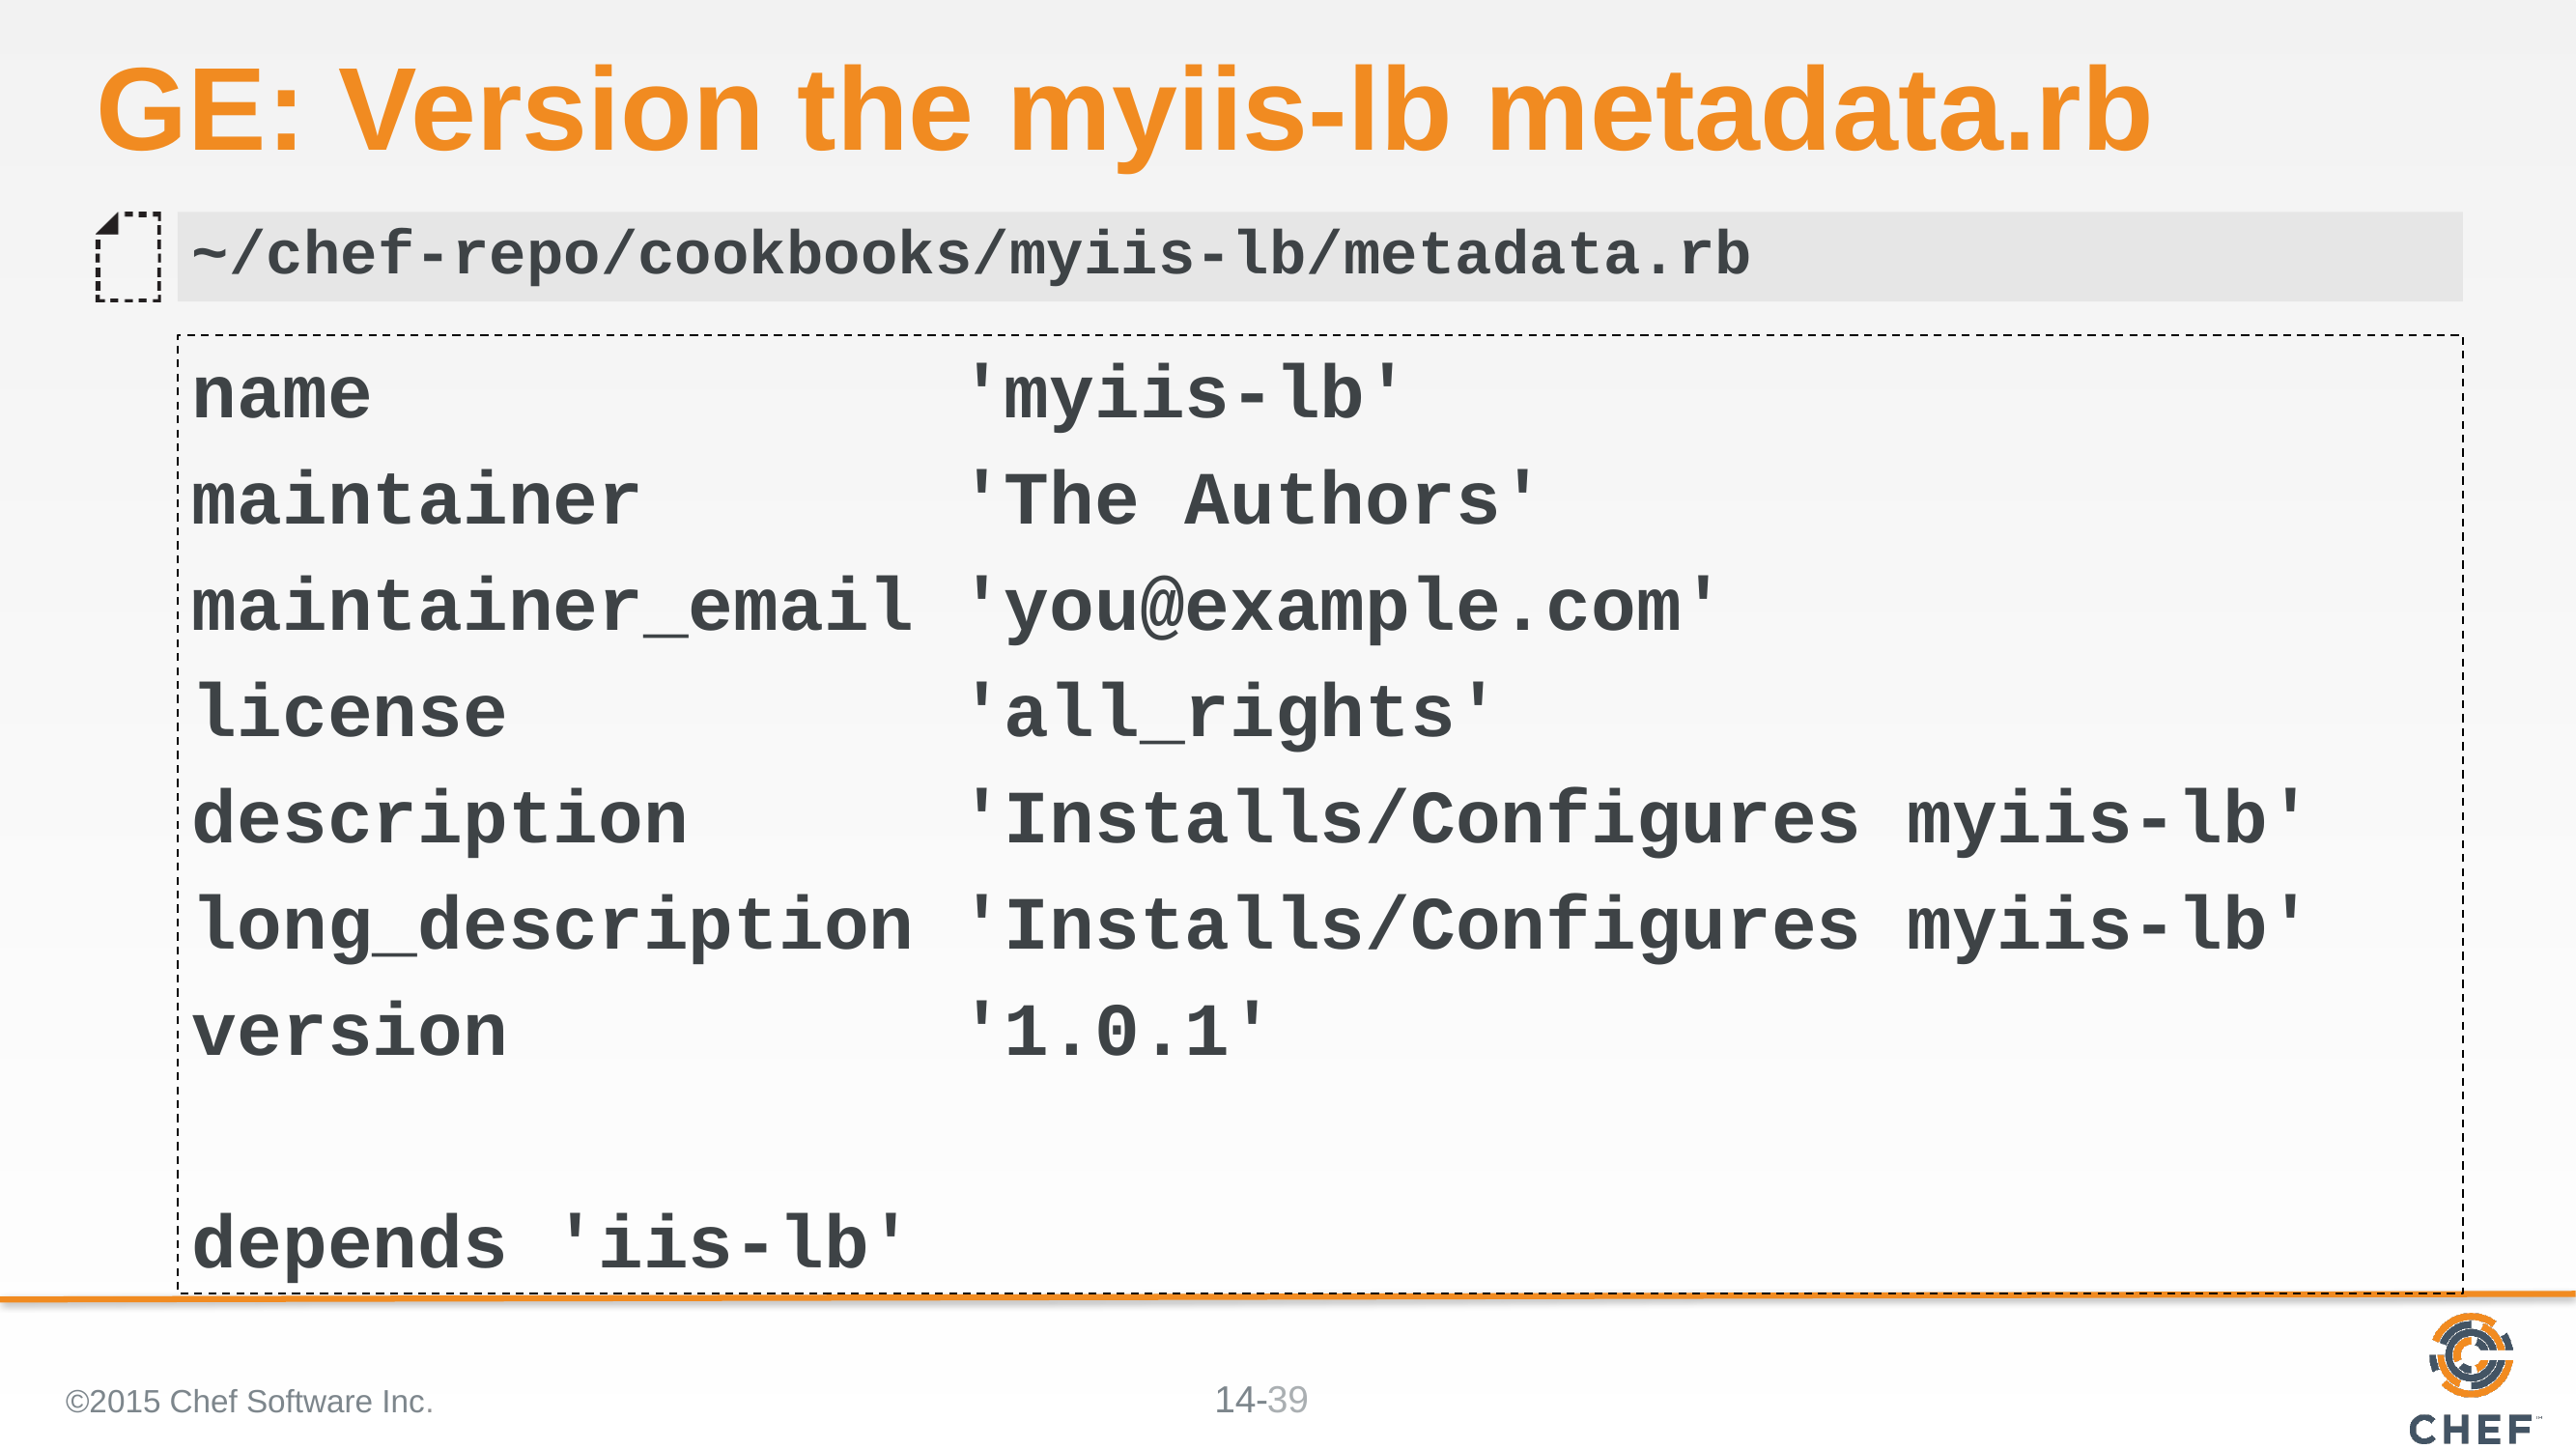

# GE: Version the myiis-lb metadata.rb
~/chef-repo/cookbooks/myiis-lb/metadata.rb
name             'myiis-lb'
maintainer       'The Authors'
maintainer_email 'you@example.com'
license          'all_rights'
description      'Installs/Configures myiis-lb'
long_description 'Installs/Configures myiis-lb'
version          '1.0.1'

depends 'iis-lb'

©2015 Chef Software Inc.
39